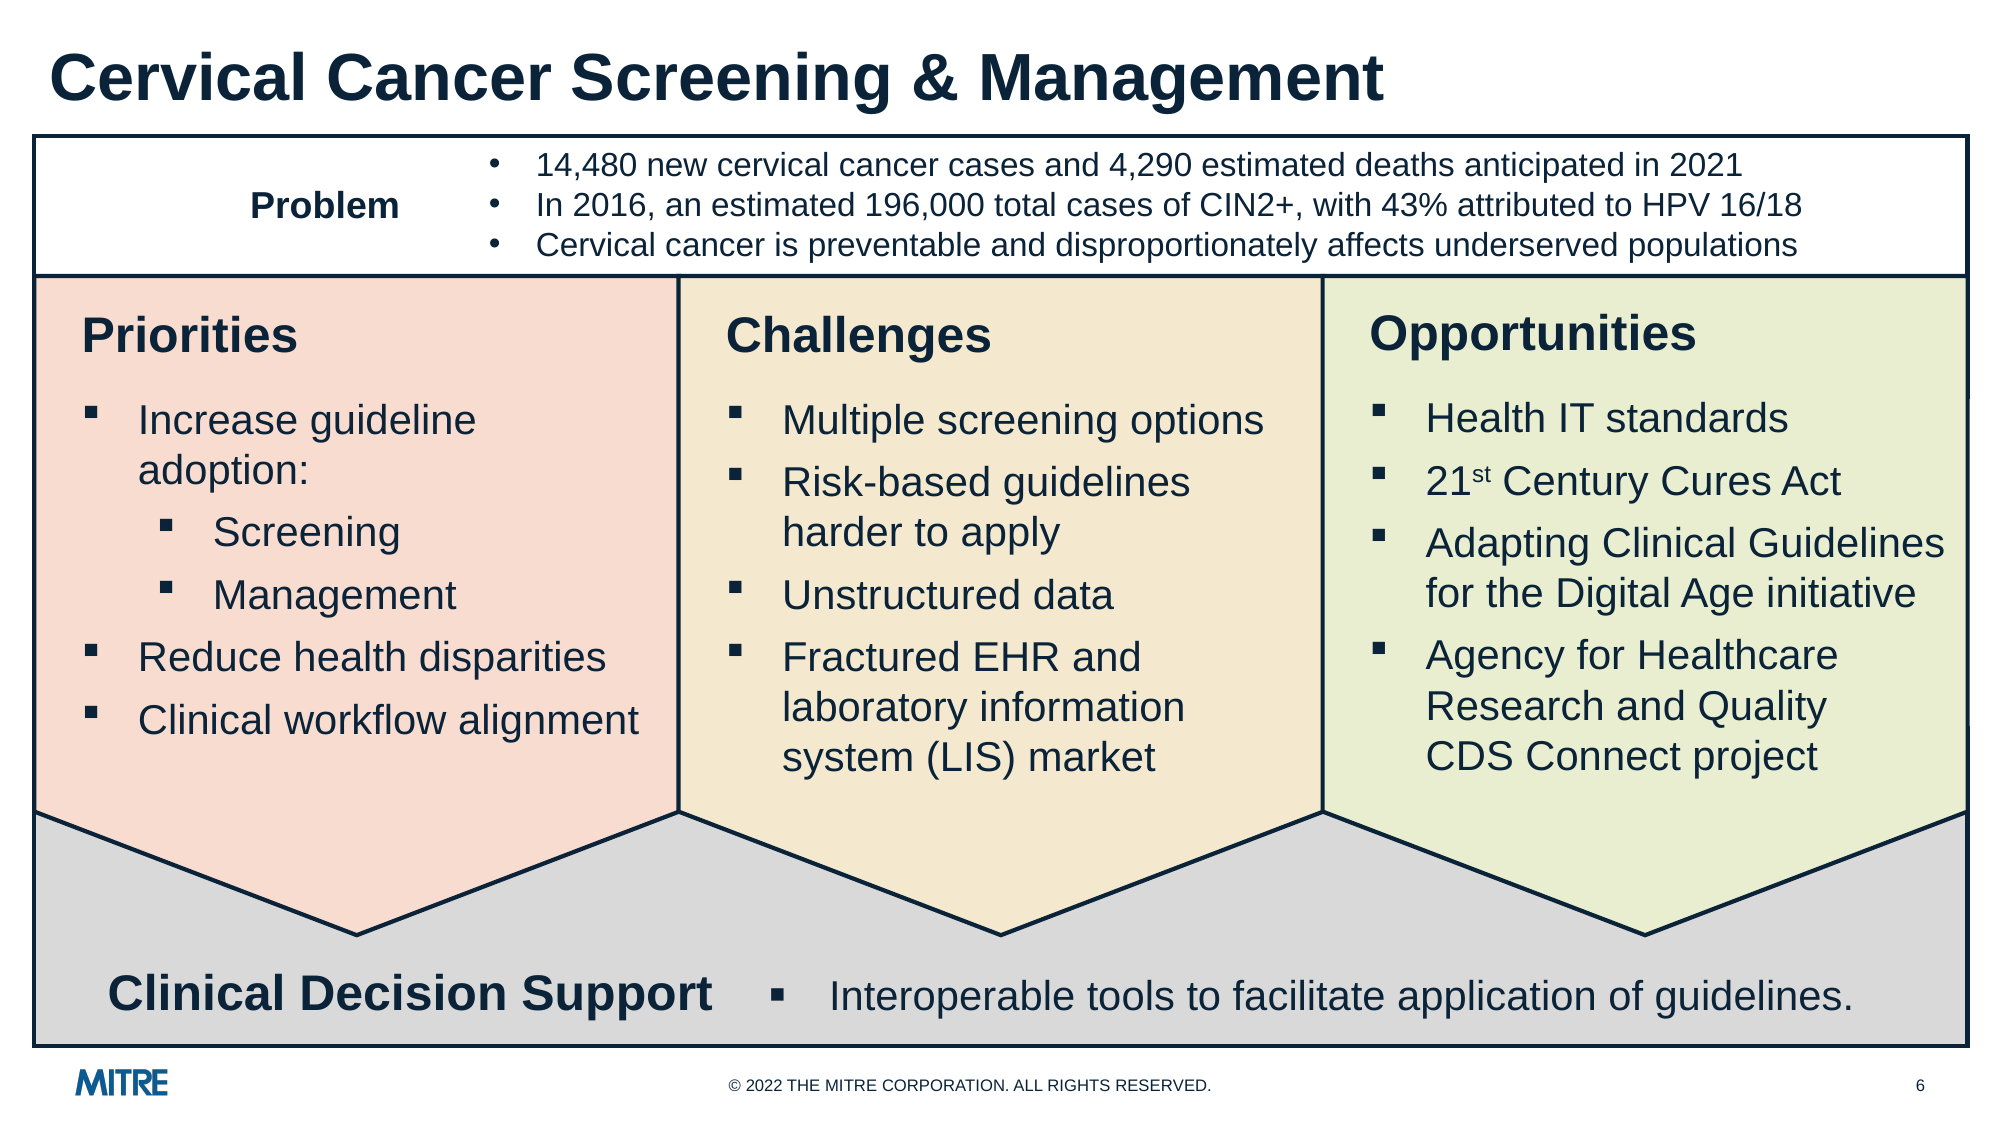

# Cervical Cancer Screening & Management
14,480 new cervical cancer cases and 4,290 estimated deaths anticipated in 2021
In 2016, an estimated 196,000 total cases of CIN2+, with 43% attributed to HPV 16/18
Cervical cancer is preventable and disproportionately affects underserved populations
Problem

Opportunities

Health IT standards
21st Century Cures Act
Adapting Clinical Guidelines for the Digital Age initiative
Agency for Healthcare Research and Quality    CDS Connect project
Priorities

Increase guideline  adoption:
Screening
Management
Reduce health disparities
Clinical workflow alignment
Challenges

Multiple screening options
Risk-based guidelines harder to apply
Unstructured data
Fractured EHR and laboratory information system (LIS) market
Clinical Decision Support    ▪︎   Interoperable tools to facilitate application of guidelines.
6